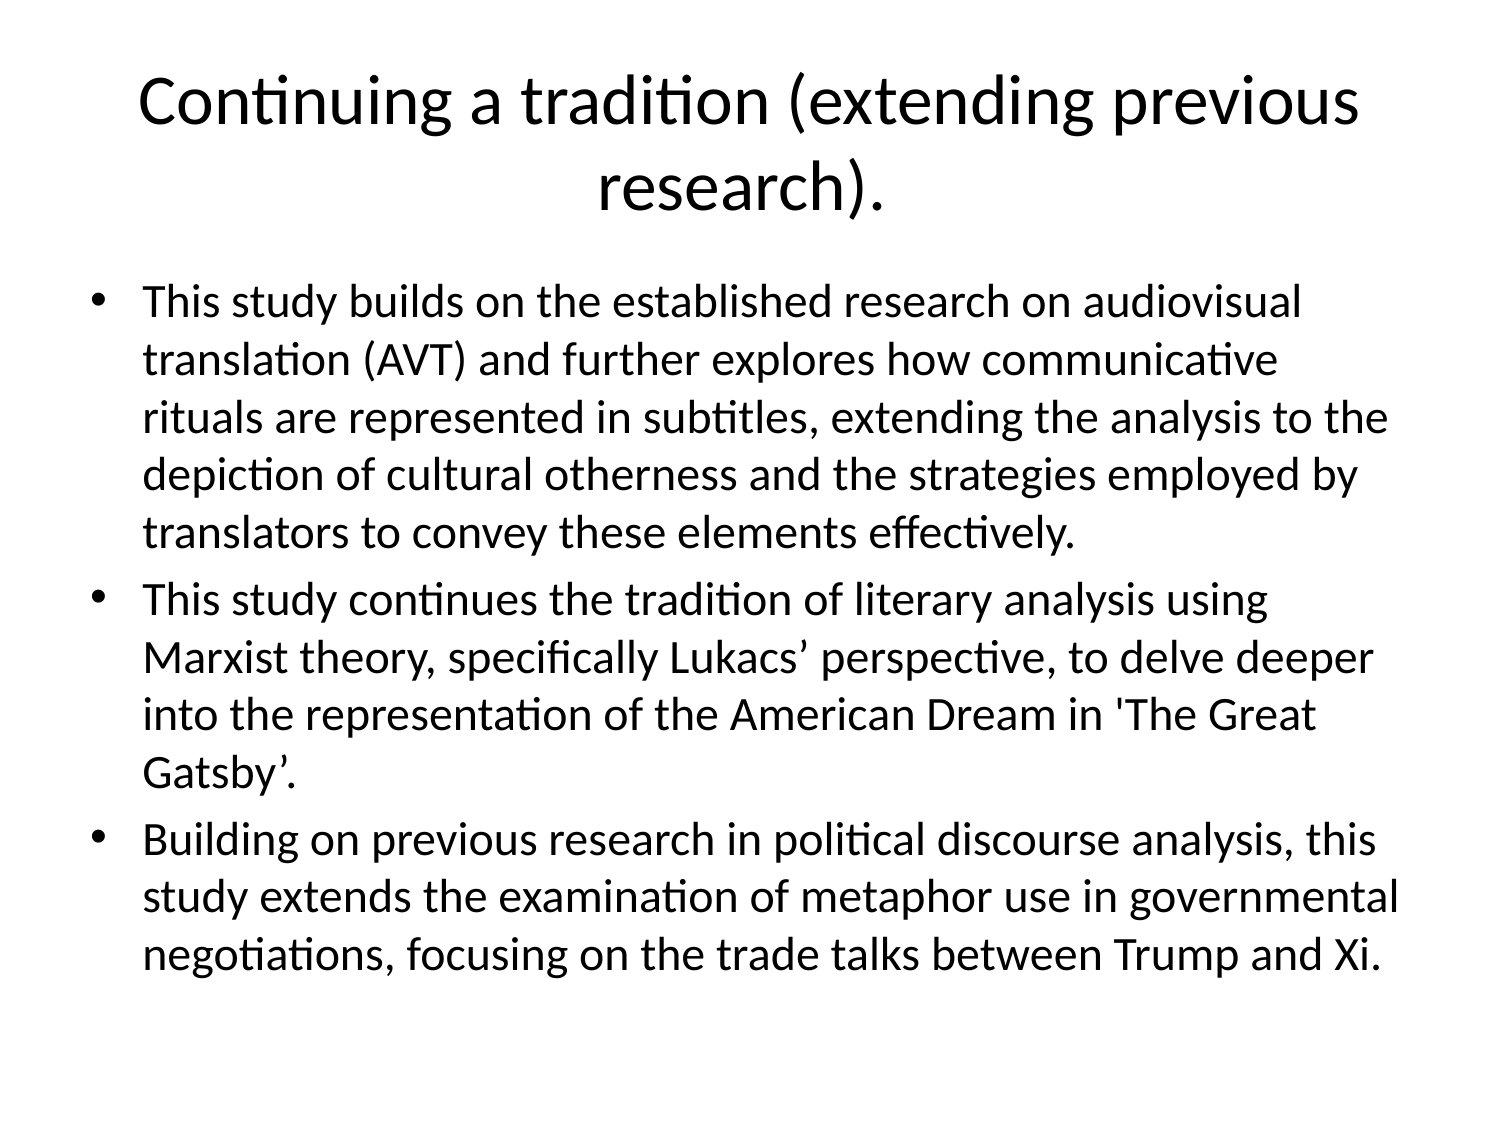

# Continuing a tradition (extending previous research).
This study builds on the established research on audiovisual translation (AVT) and further explores how communicative rituals are represented in subtitles, extending the analysis to the depiction of cultural otherness and the strategies employed by translators to convey these elements effectively.
This study continues the tradition of literary analysis using Marxist theory, specifically Lukacs’ perspective, to delve deeper into the representation of the American Dream in 'The Great Gatsby’.
Building on previous research in political discourse analysis, this study extends the examination of metaphor use in governmental negotiations, focusing on the trade talks between Trump and Xi.